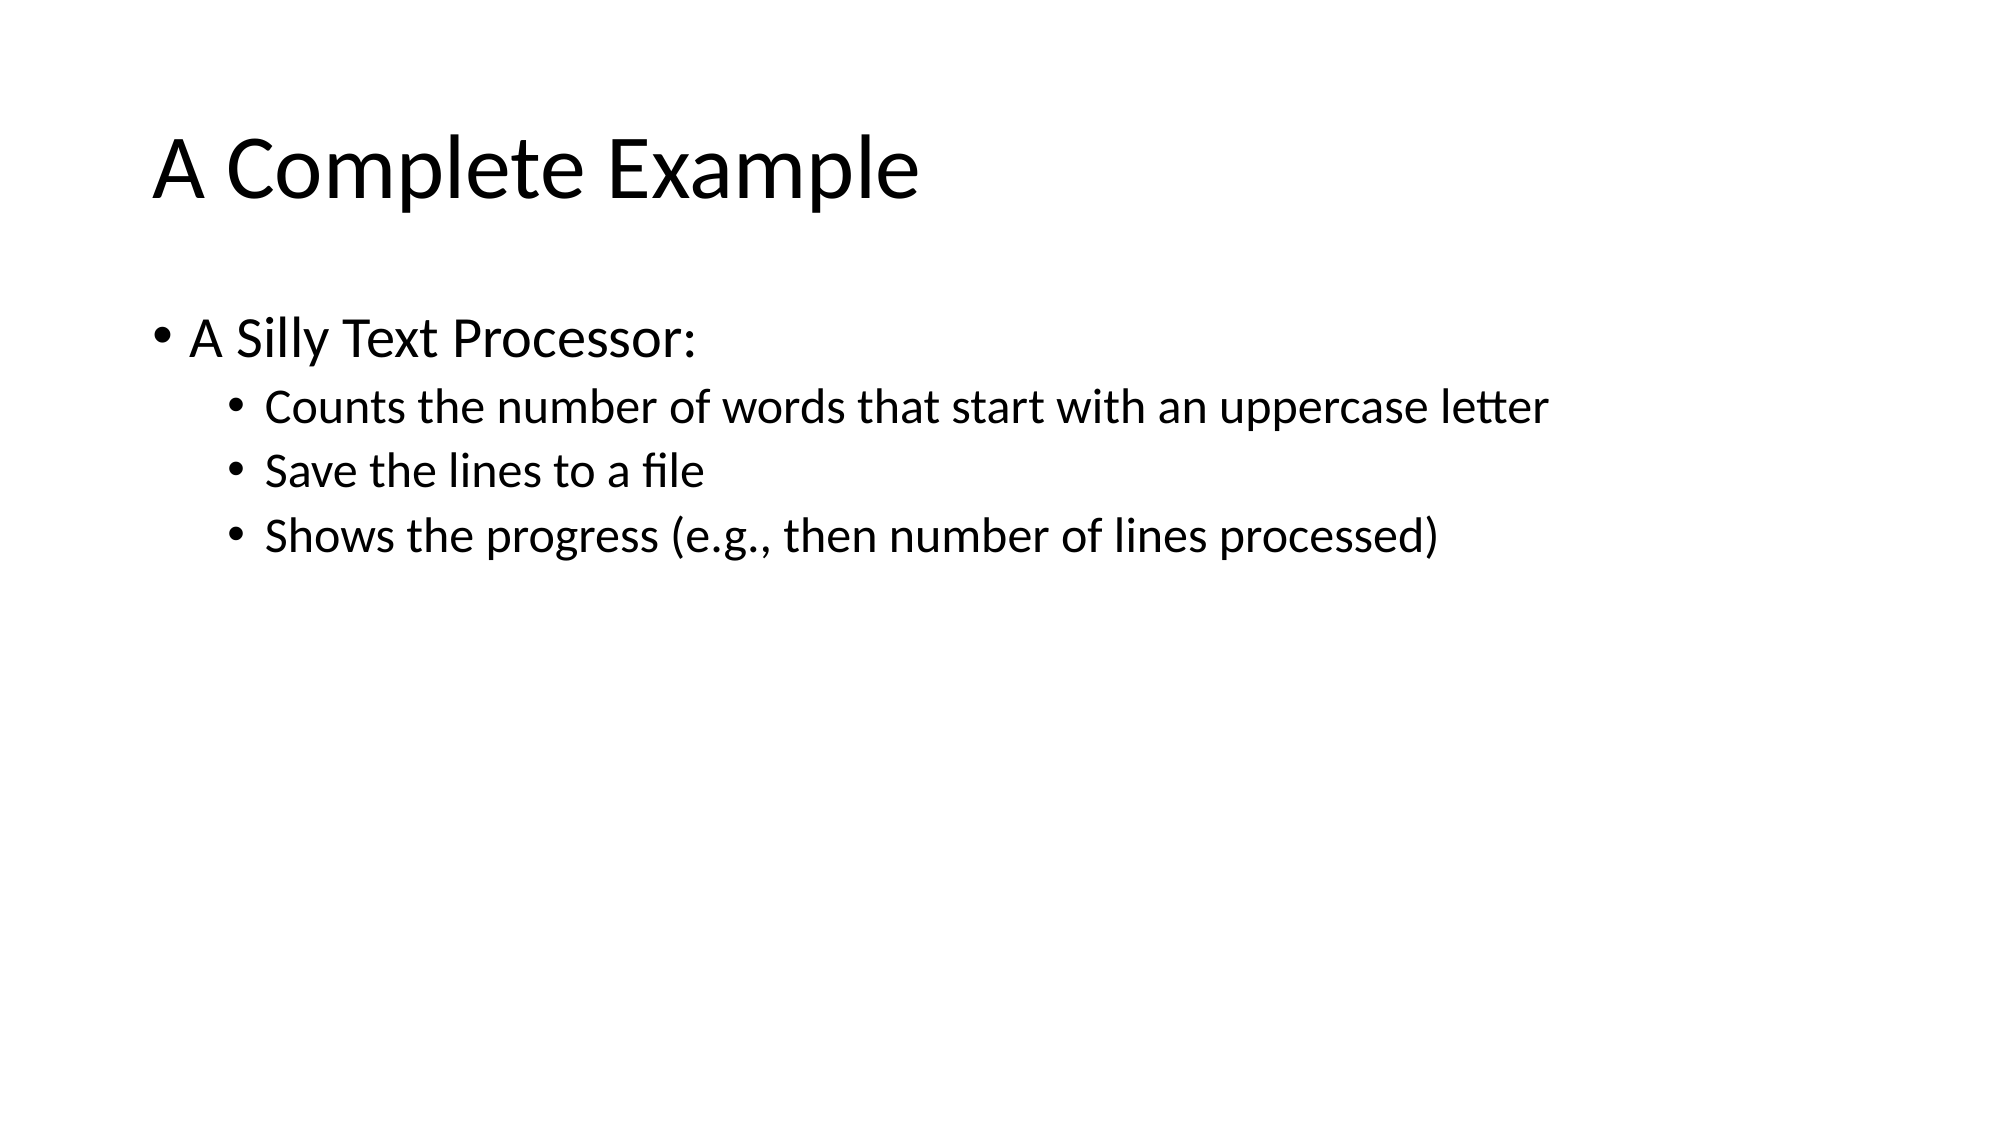

# A Complete Example
A Silly Text Processor:
Counts the number of words that start with an uppercase letter
Save the lines to a file
Shows the progress (e.g., then number of lines processed)